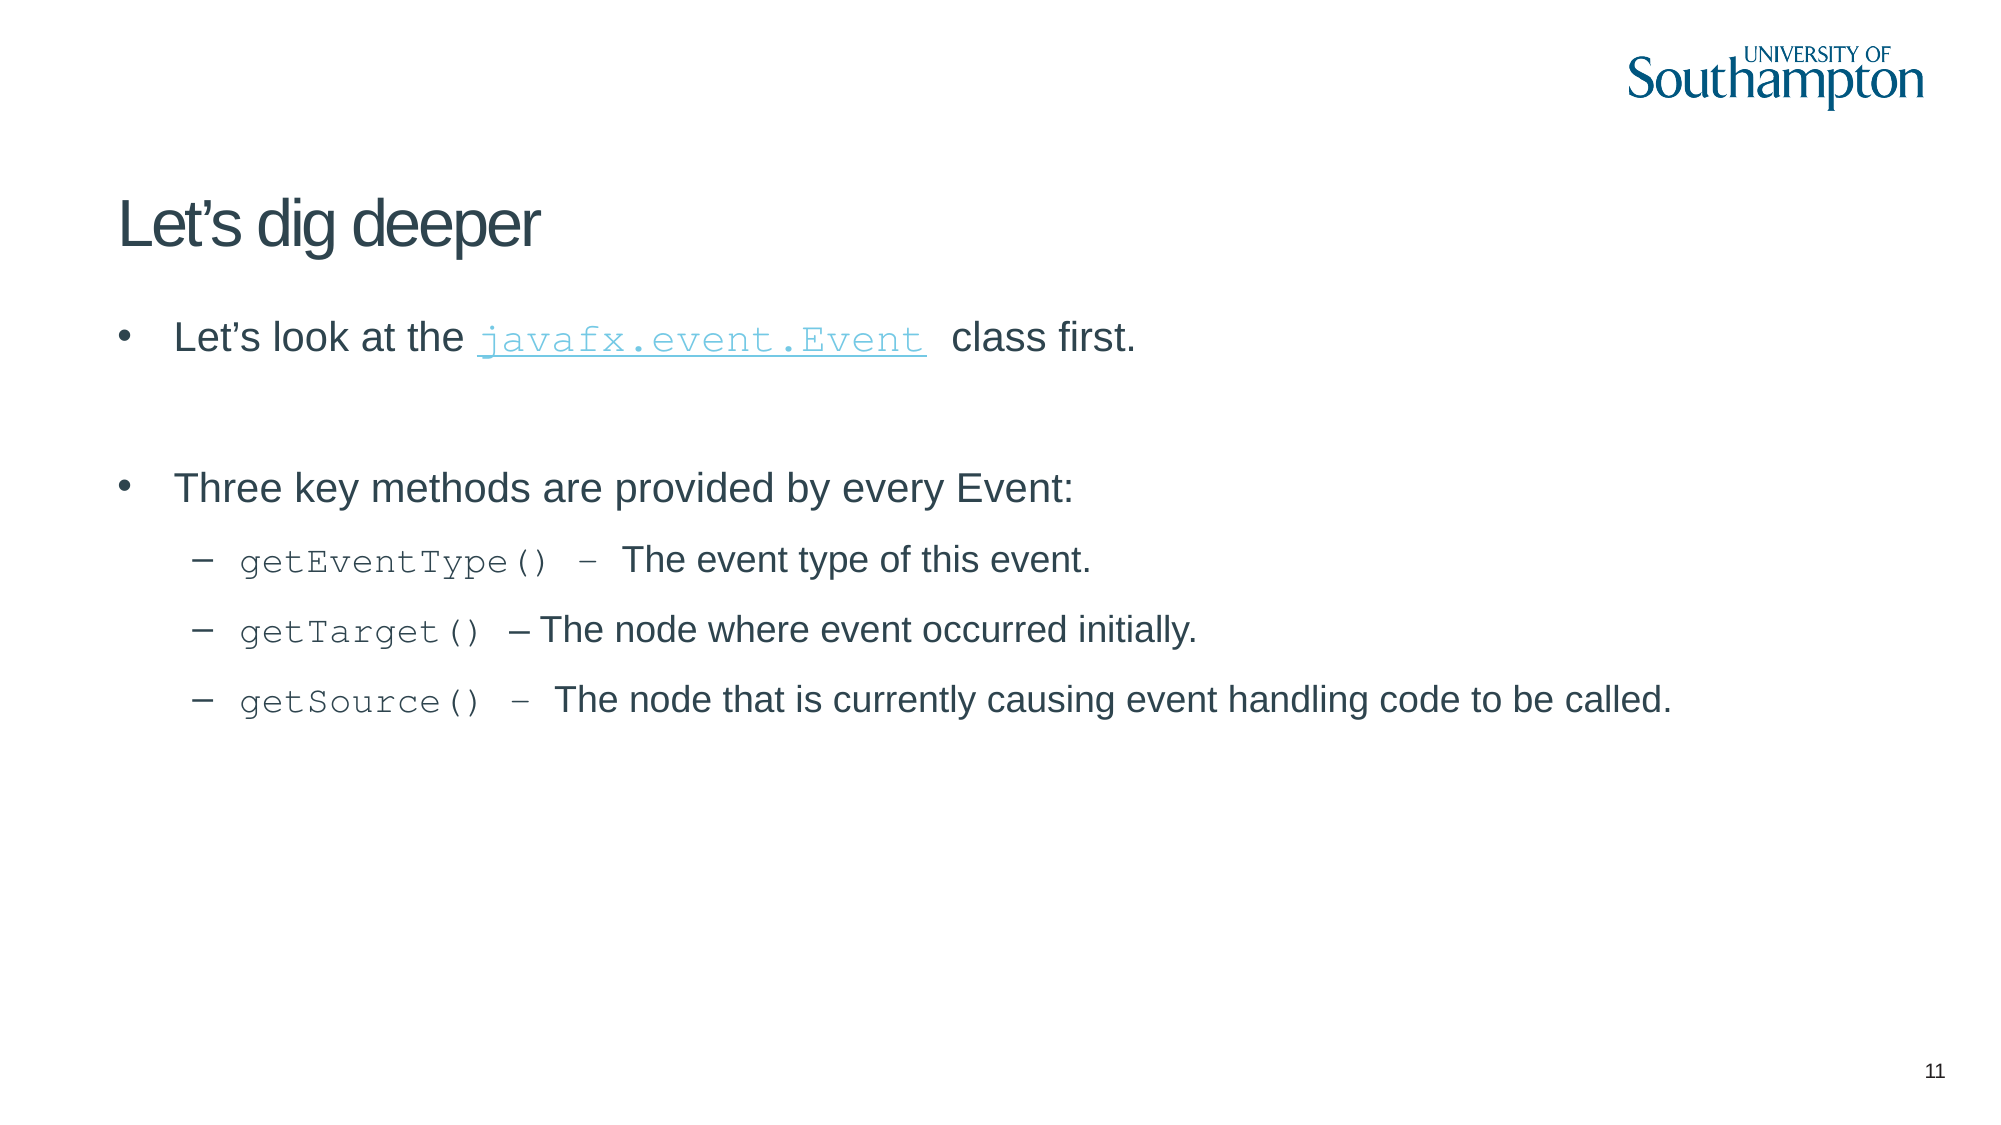

# Let’s dig deeper
Let’s look at the javafx.event.Event class first.

Three key methods are provided by every Event:
getEventType() - The event type of this event.
getTarget() – The node where event occurred initially.
getSource() – The node that is currently causing event handling code to be called.